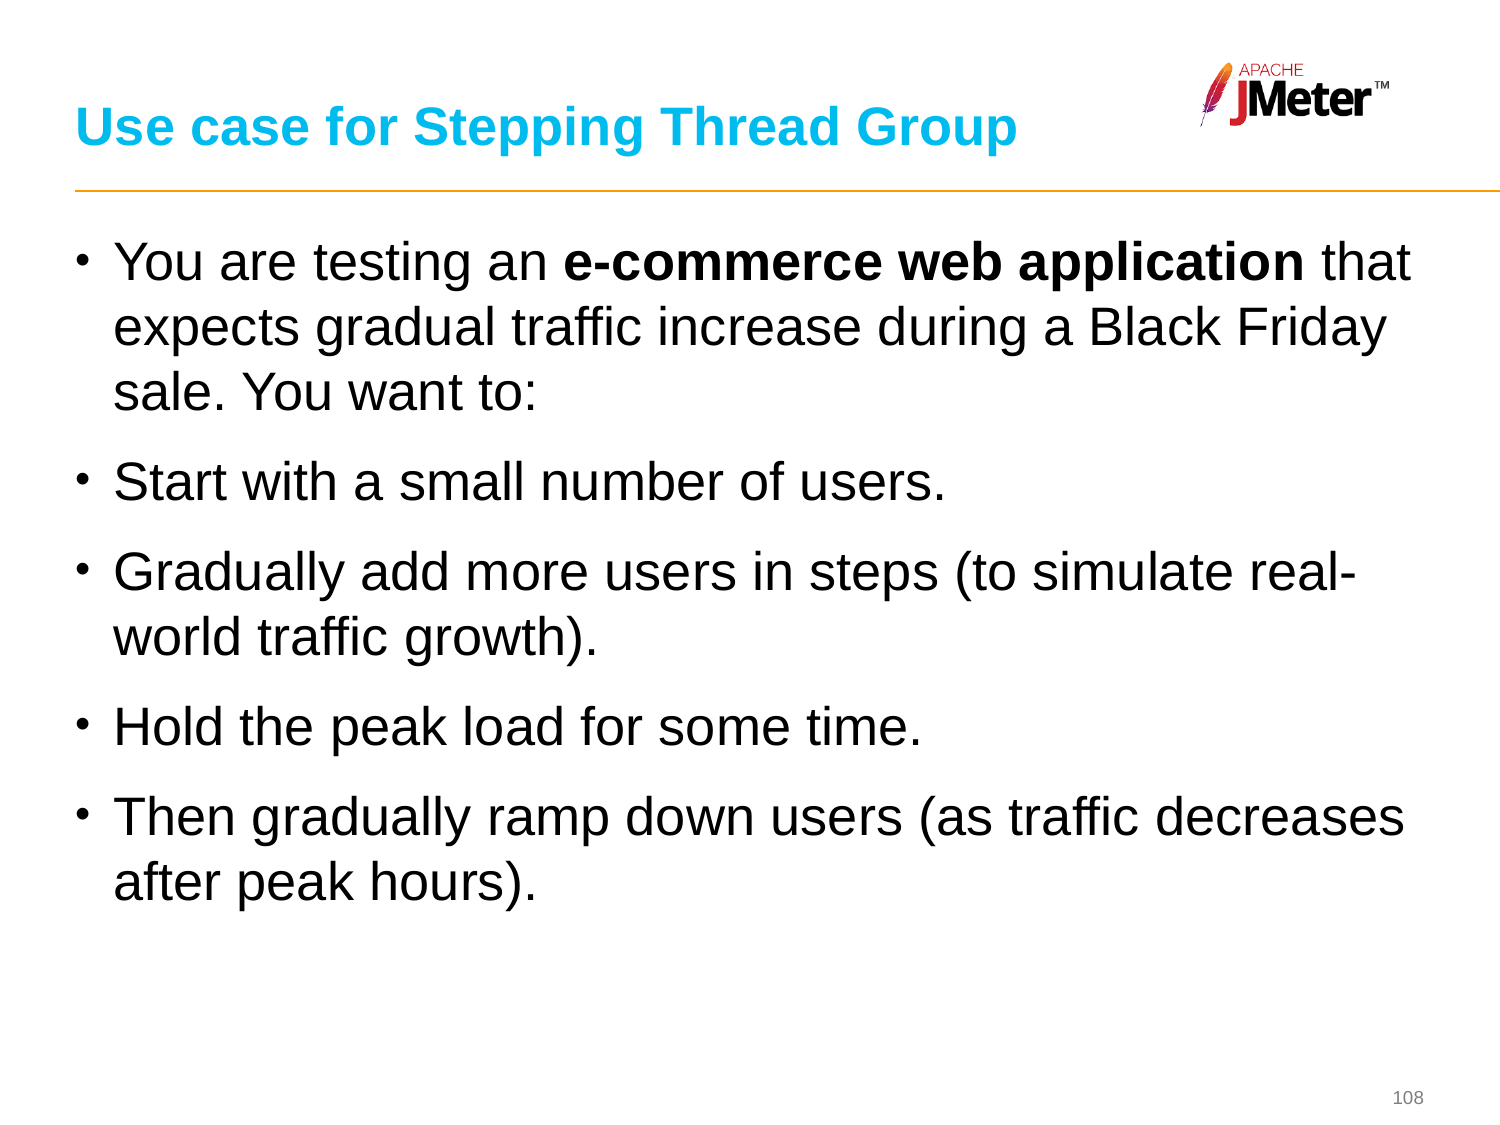

# Use case for Stepping Thread Group
You are testing an e-commerce web application that expects gradual traffic increase during a Black Friday sale. You want to:
Start with a small number of users.
Gradually add more users in steps (to simulate real-world traffic growth).
Hold the peak load for some time.
Then gradually ramp down users (as traffic decreases after peak hours).